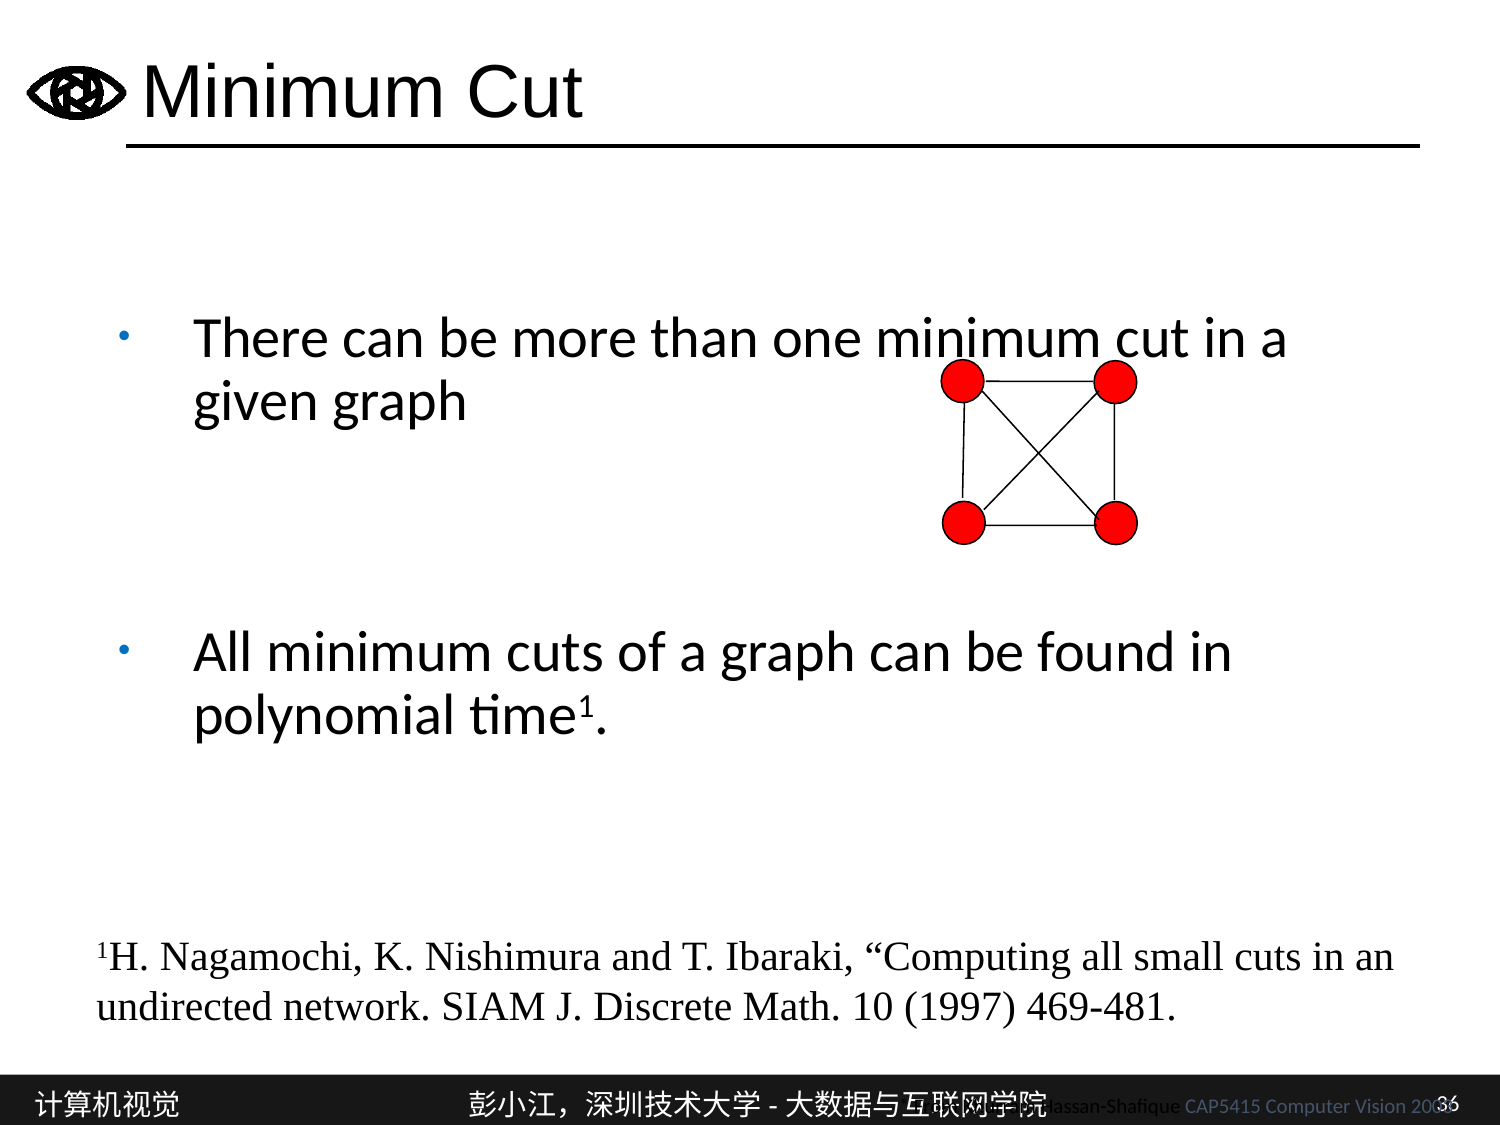

# Minimum Cut
There can be more than one minimum cut in a given graph

All minimum cuts of a graph can be found in polynomial time1.

1H. Nagamochi, K. Nishimura and T. Ibaraki, “Computing all small cuts in an undirected network. SIAM J. Discrete Math. 10 (1997) 469-481.
36
* From Khurram Hassan-Shafique CAP5415 Computer Vision 2003